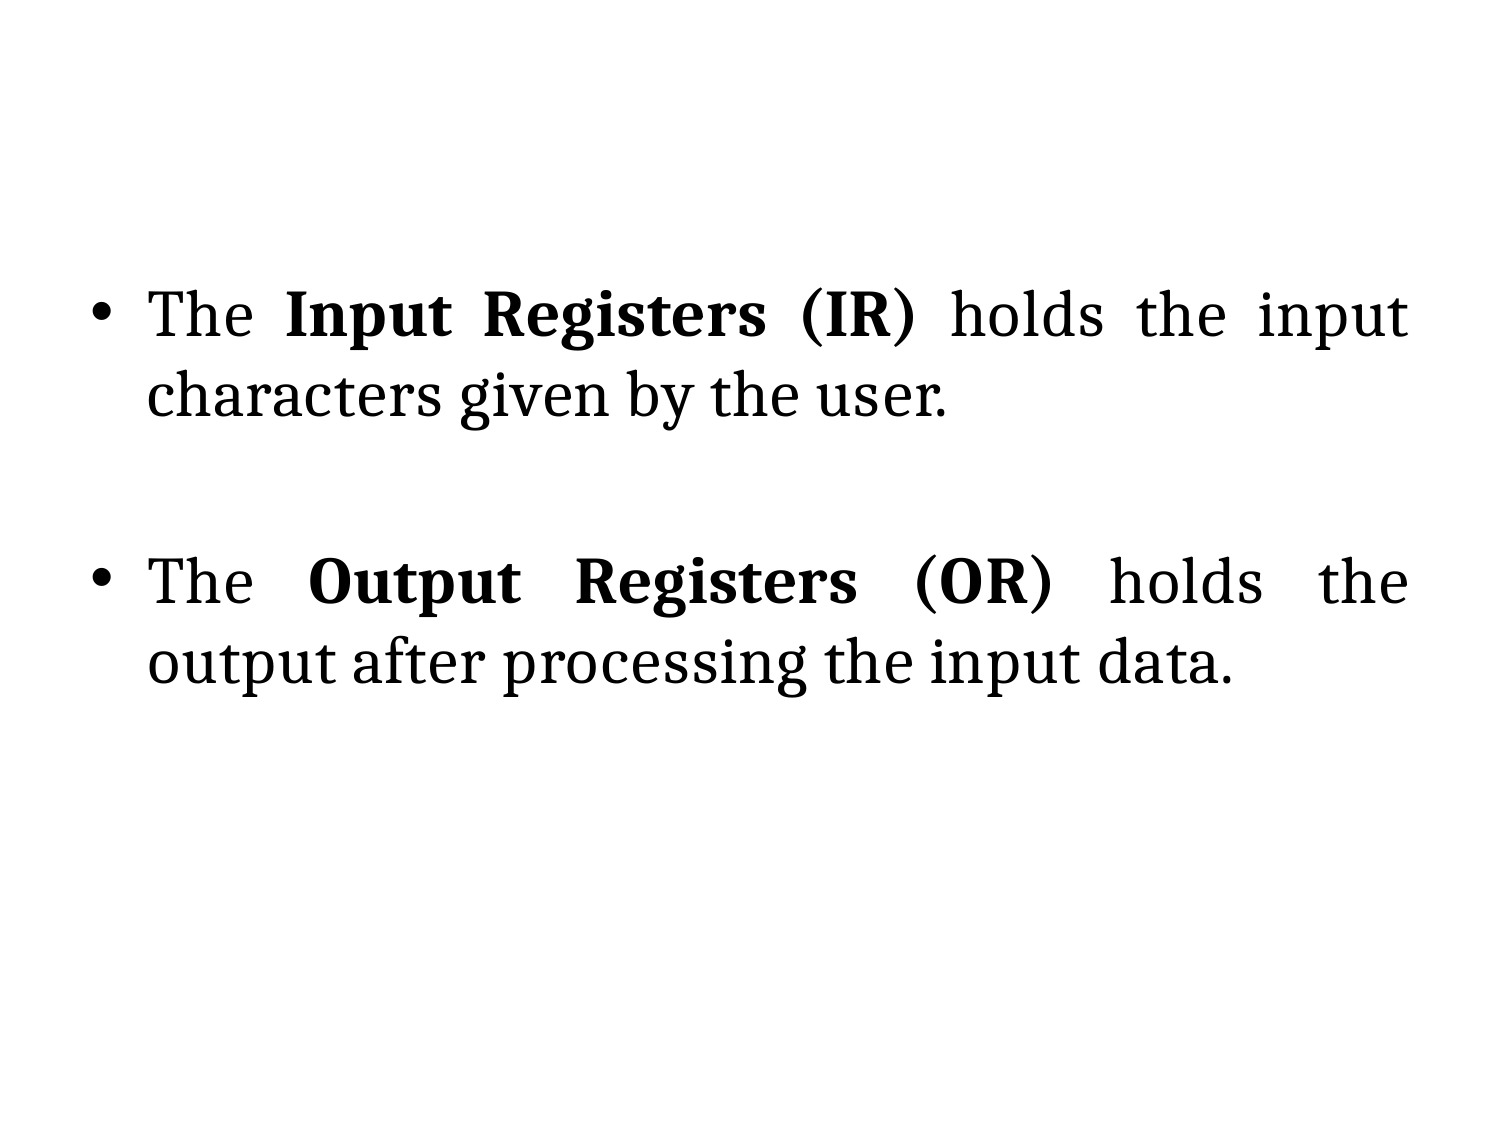

#
The Input Registers (IR) holds the input characters given by the user.

The Output Registers (OR) holds the output after processing the input data.